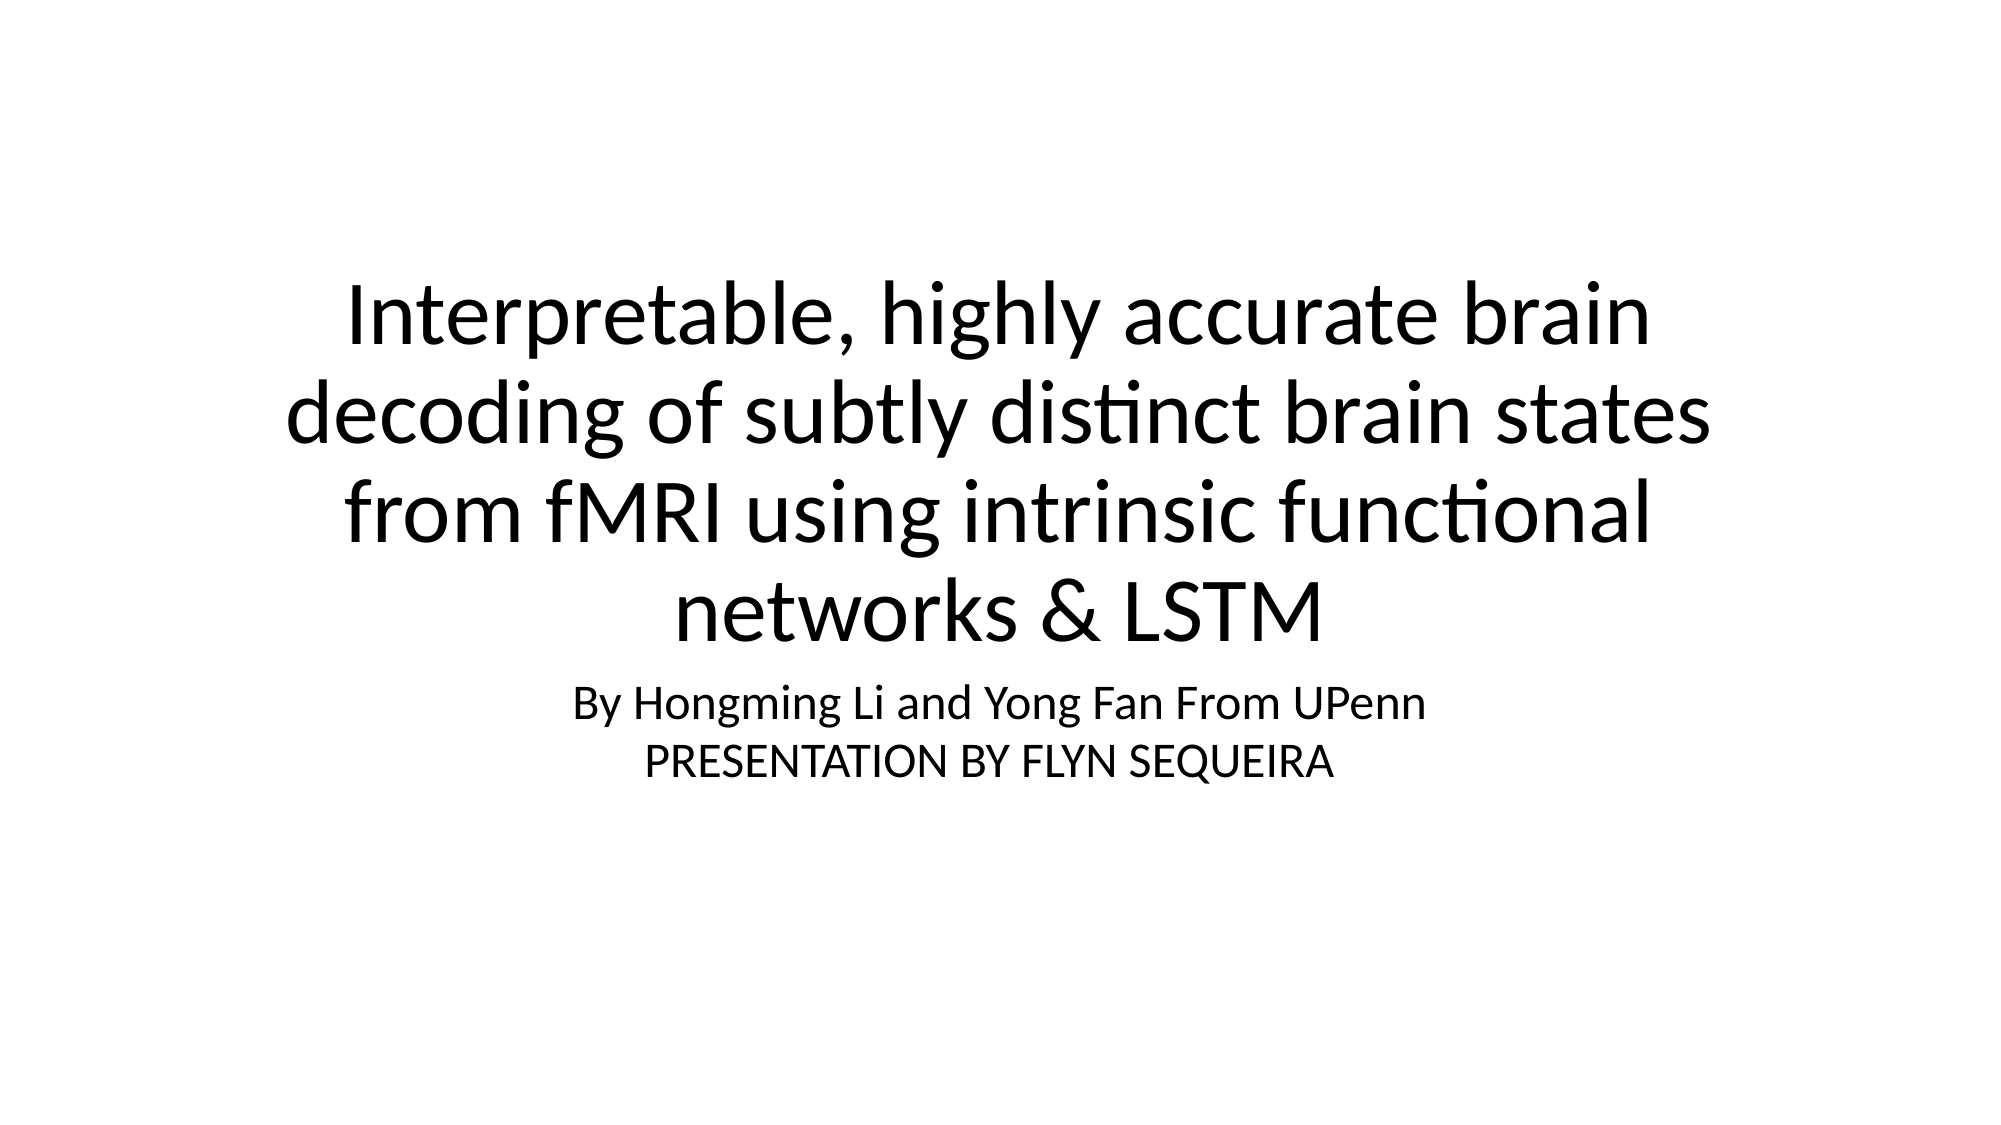

# Interpretable, highly accurate brain decoding of subtly distinct brain states from fMRI using intrinsic functional networks & LSTM
By Hongming Li and Yong Fan From UPenn
PRESENTATION BY FLYN SEQUEIRA